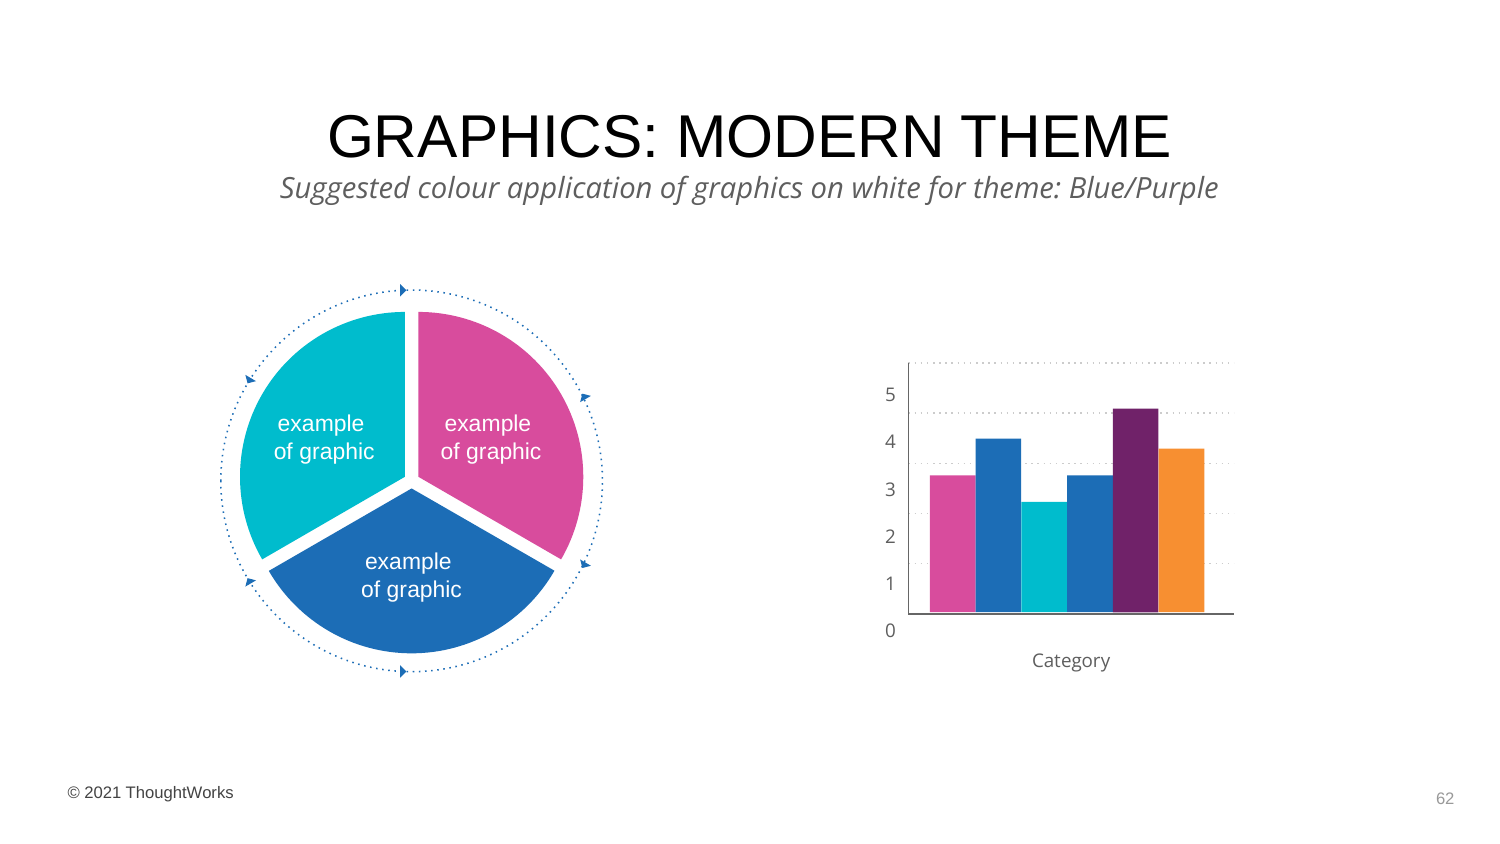

GRAPHICS: MODERN THEME
Suggested colour application of graphics on white for theme: Blue/Purple

5
4
3
2
1
0
example
of graphic
example
of graphic

example
of graphic
Category
62